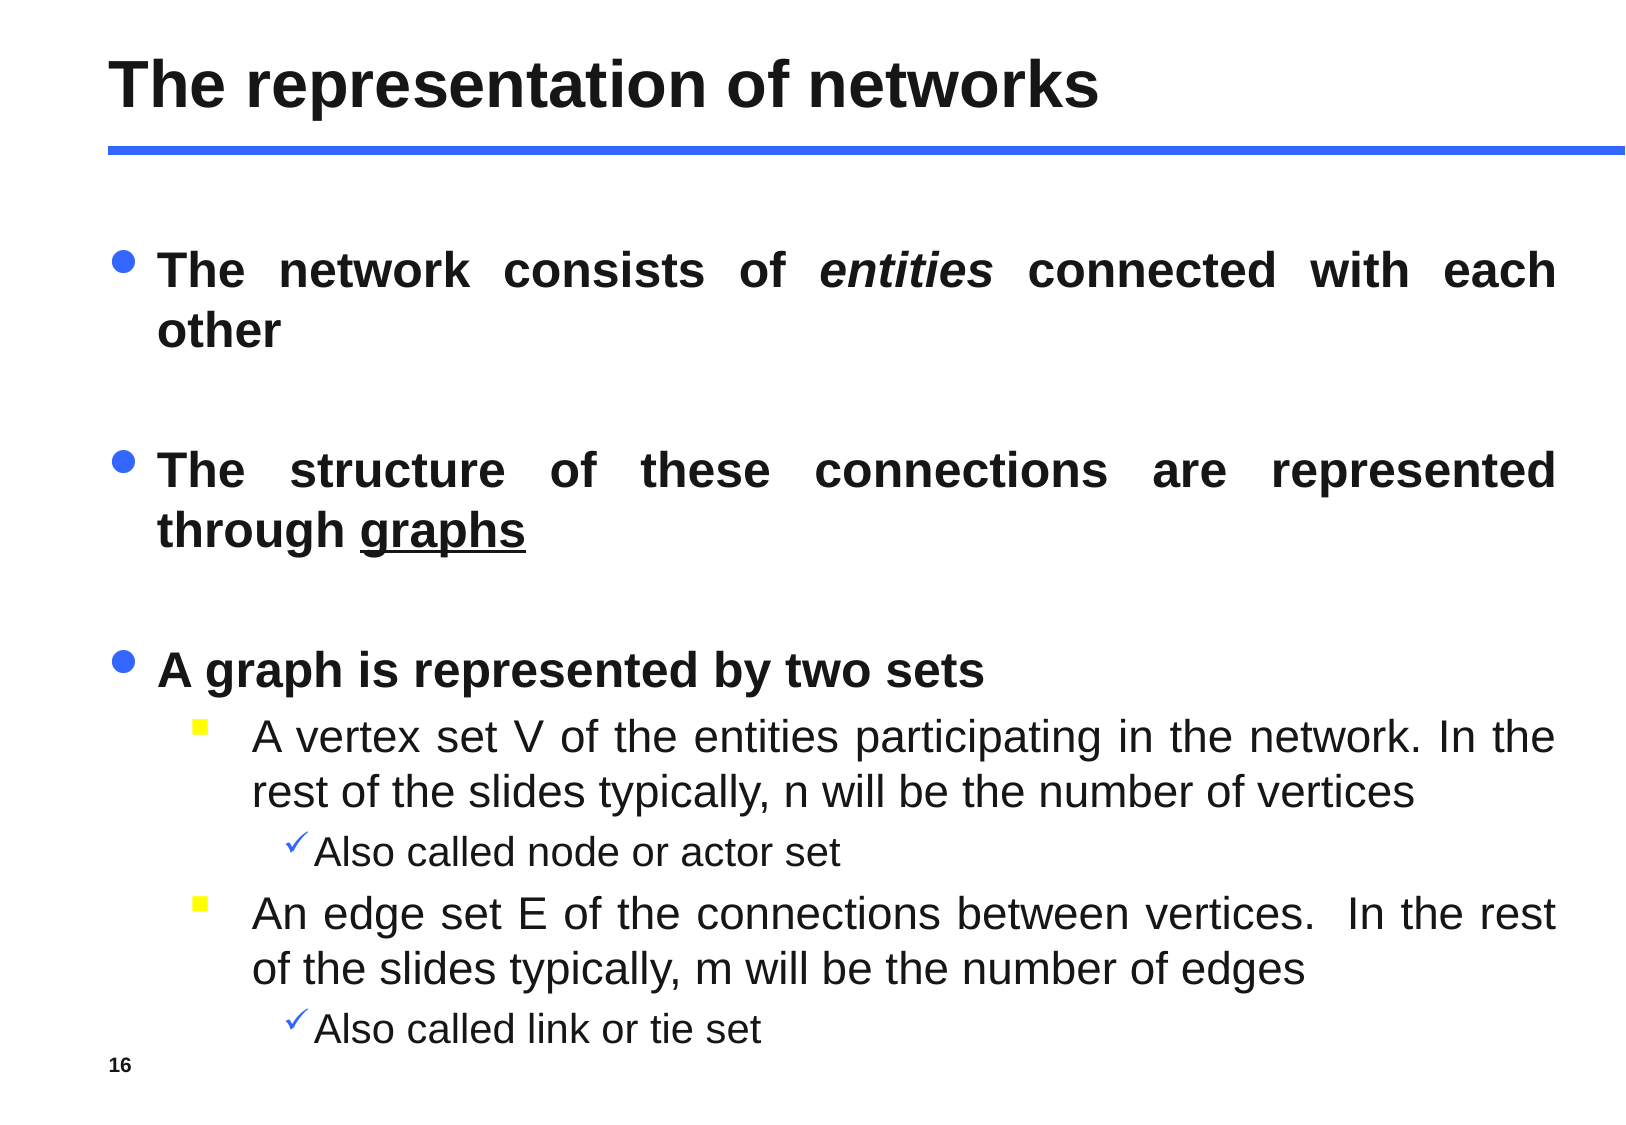

# The representation of networks
The network consists of entities connected with each other

The structure of these connections are represented through graphs

A graph is represented by two sets
A vertex set V of the entities participating in the network. In the rest of the slides typically, n will be the number of vertices
Also called node or actor set
An edge set E of the connections between vertices.  In the rest of the slides typically, m will be the number of edges
Also called link or tie set
16